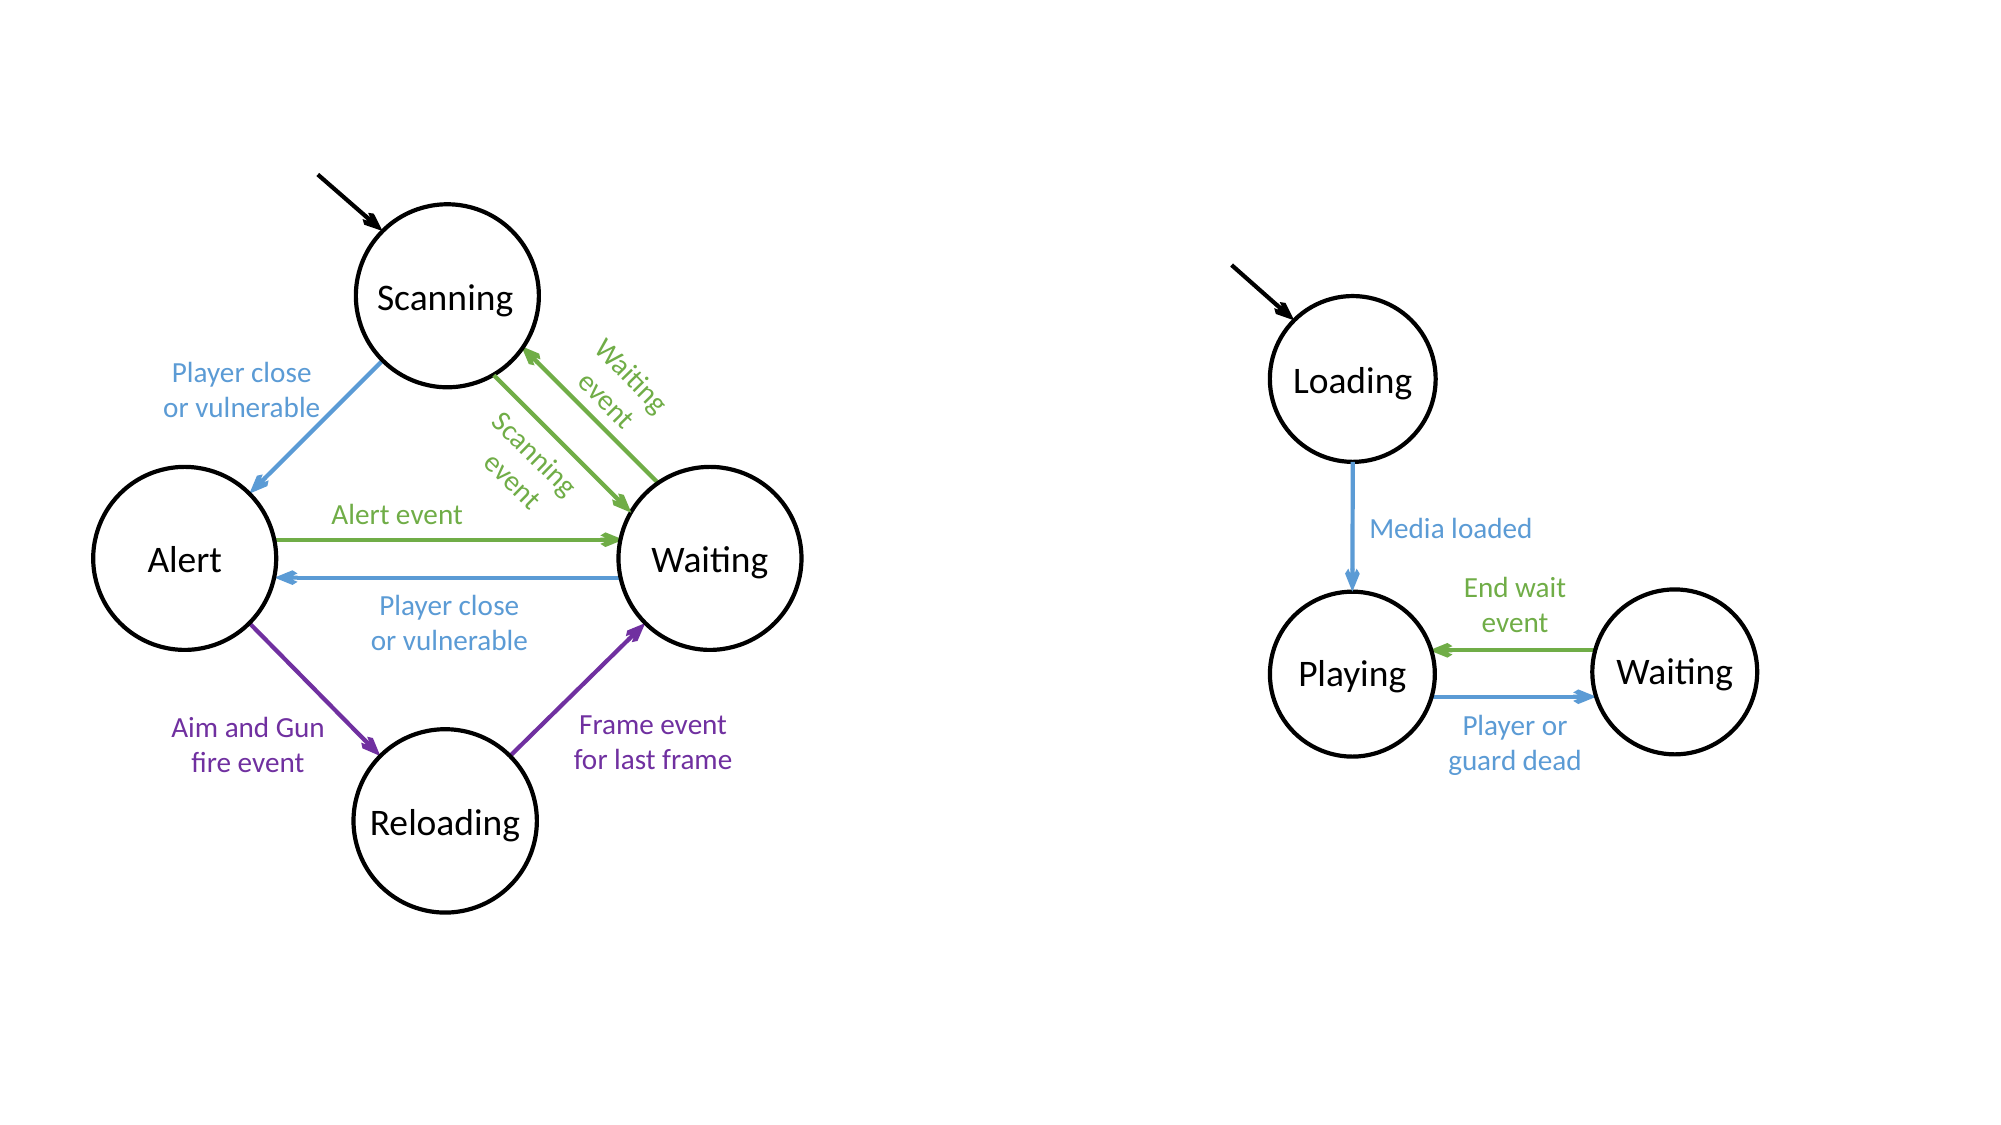

Scanning

Loading
Media loaded
End wait
event

Waiting

Playing
Player or
guard dead
Waiting
event
Player close or vulnerable
Scanning
 event

Alert

Waiting
Alert event
Player close or vulnerable
Frame event for last frame
Aim and Gun fire event

Reloading